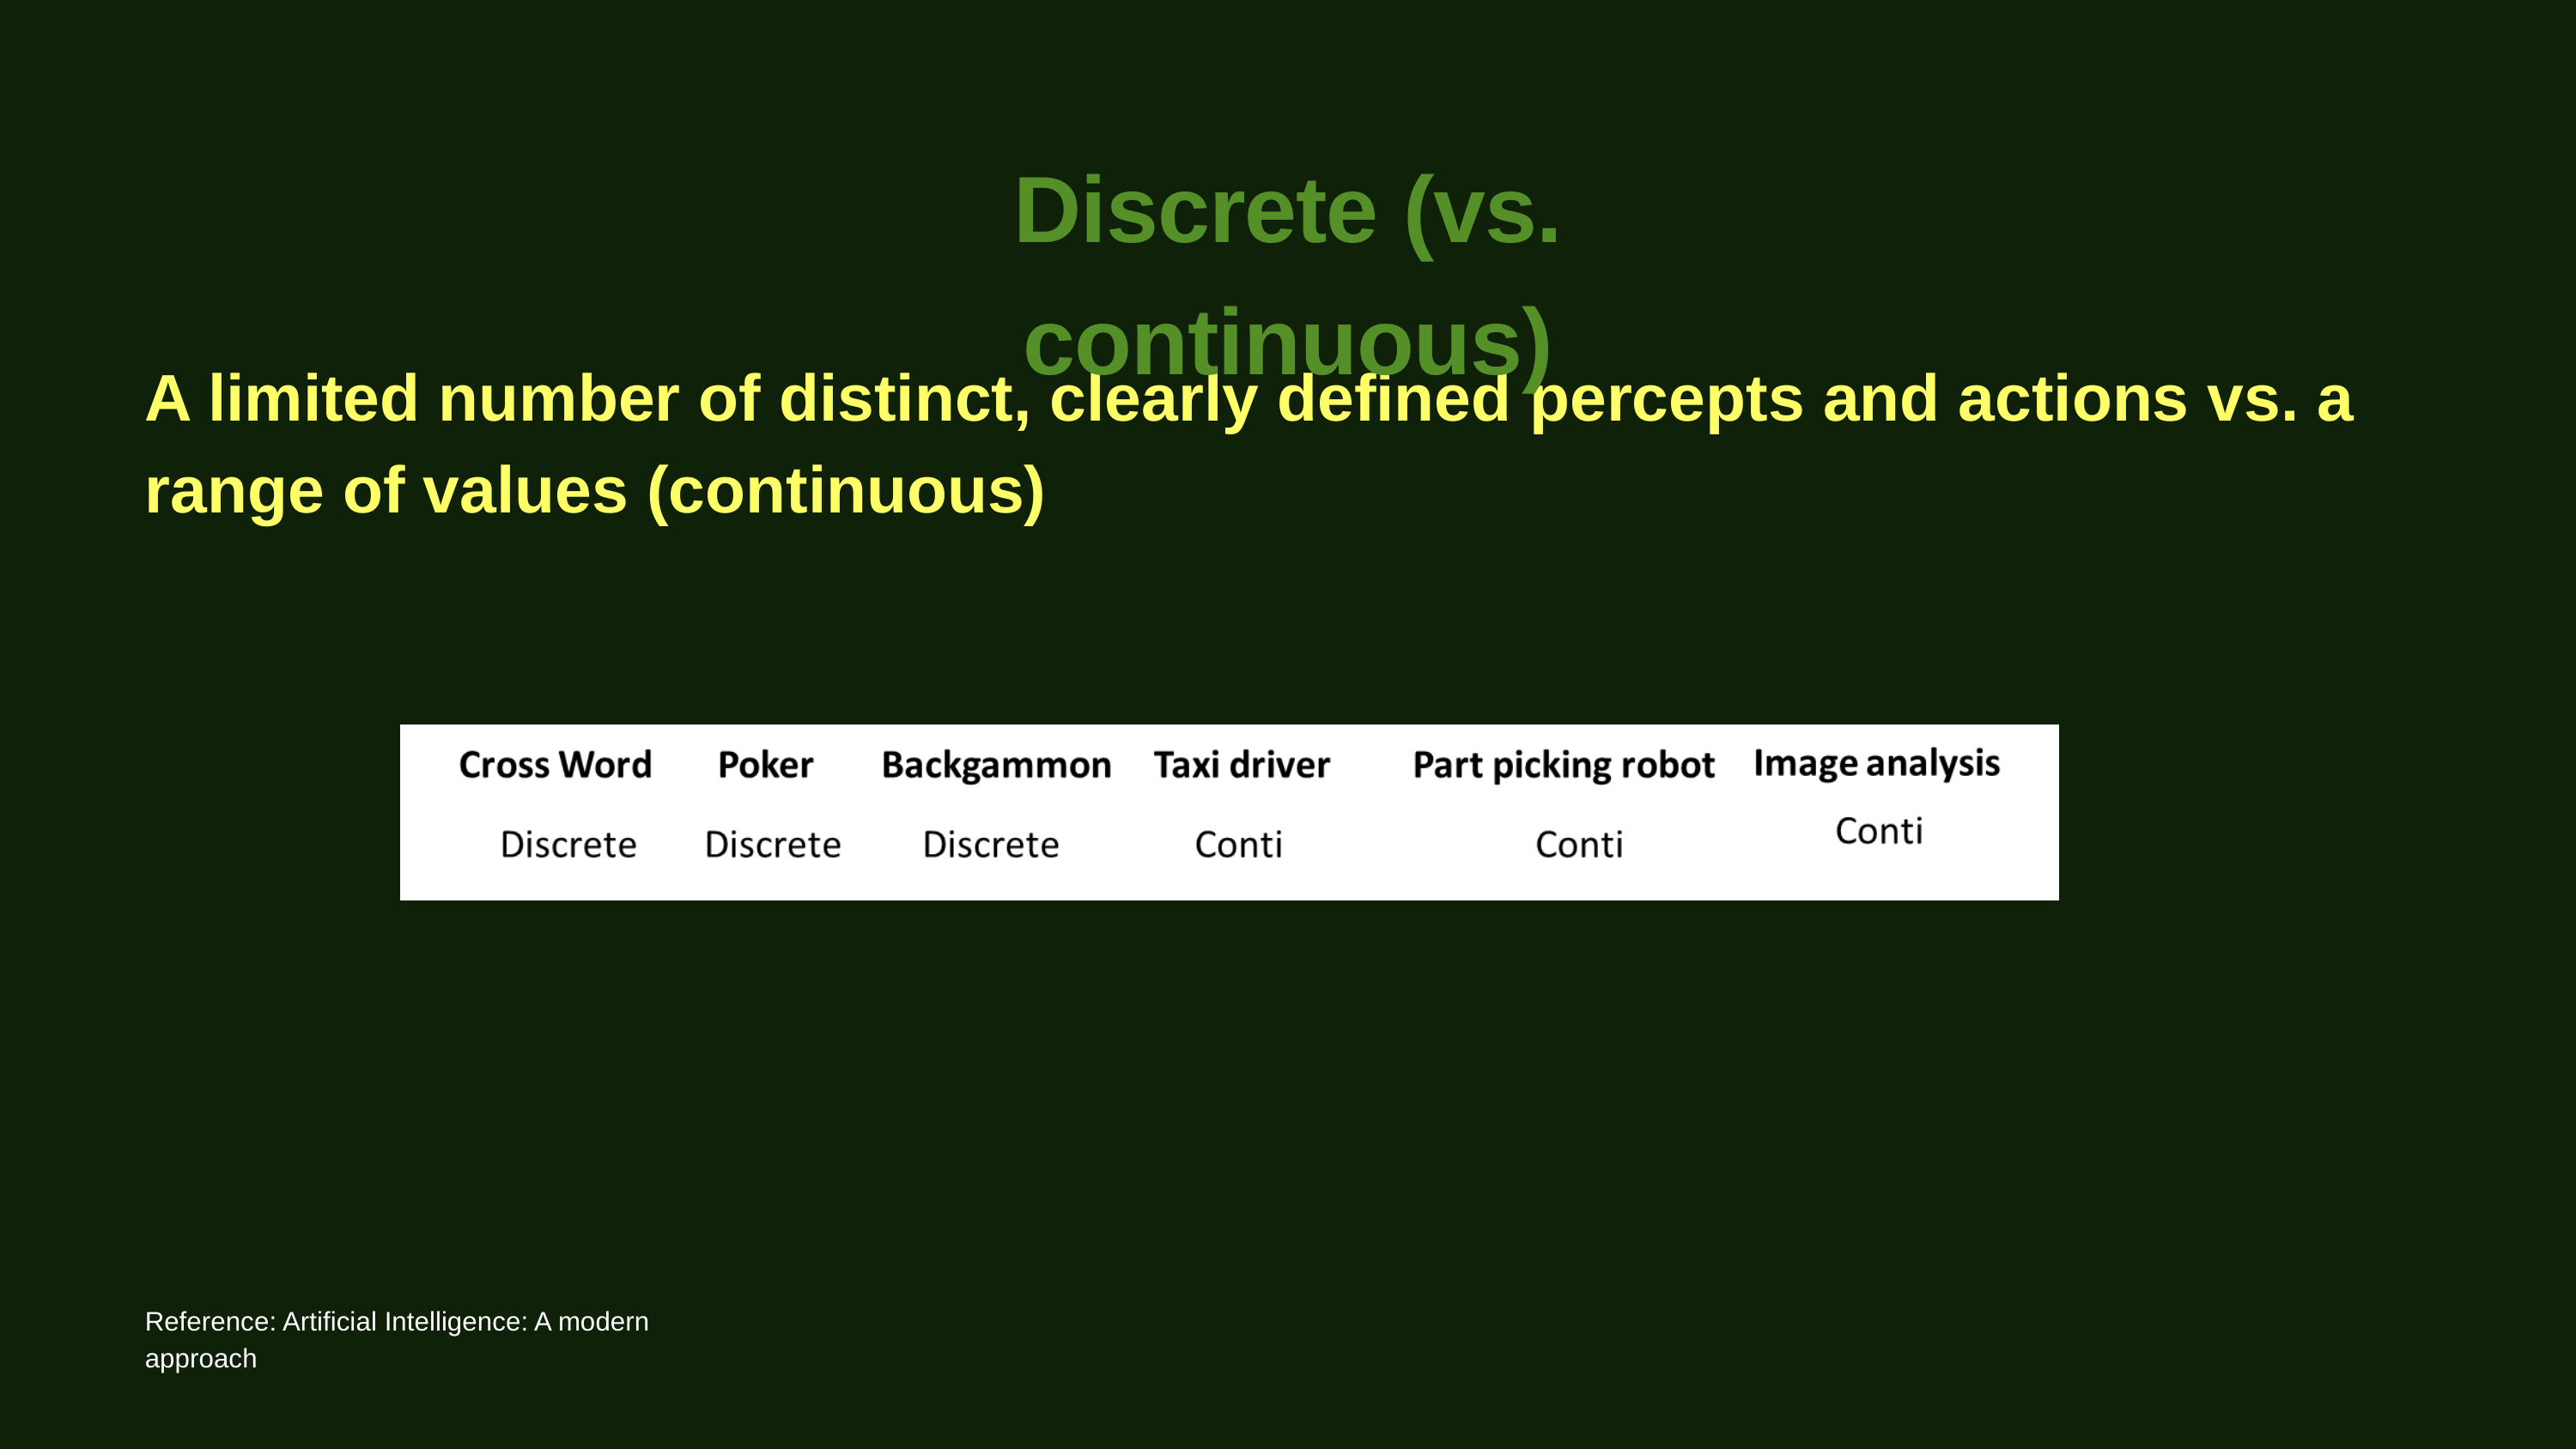

Discrete (vs. continuous)
A limited number of distinct, clearly defined percepts and actions vs. a range of values (continuous)

Reference: Artificial Intelligence: A modern approach